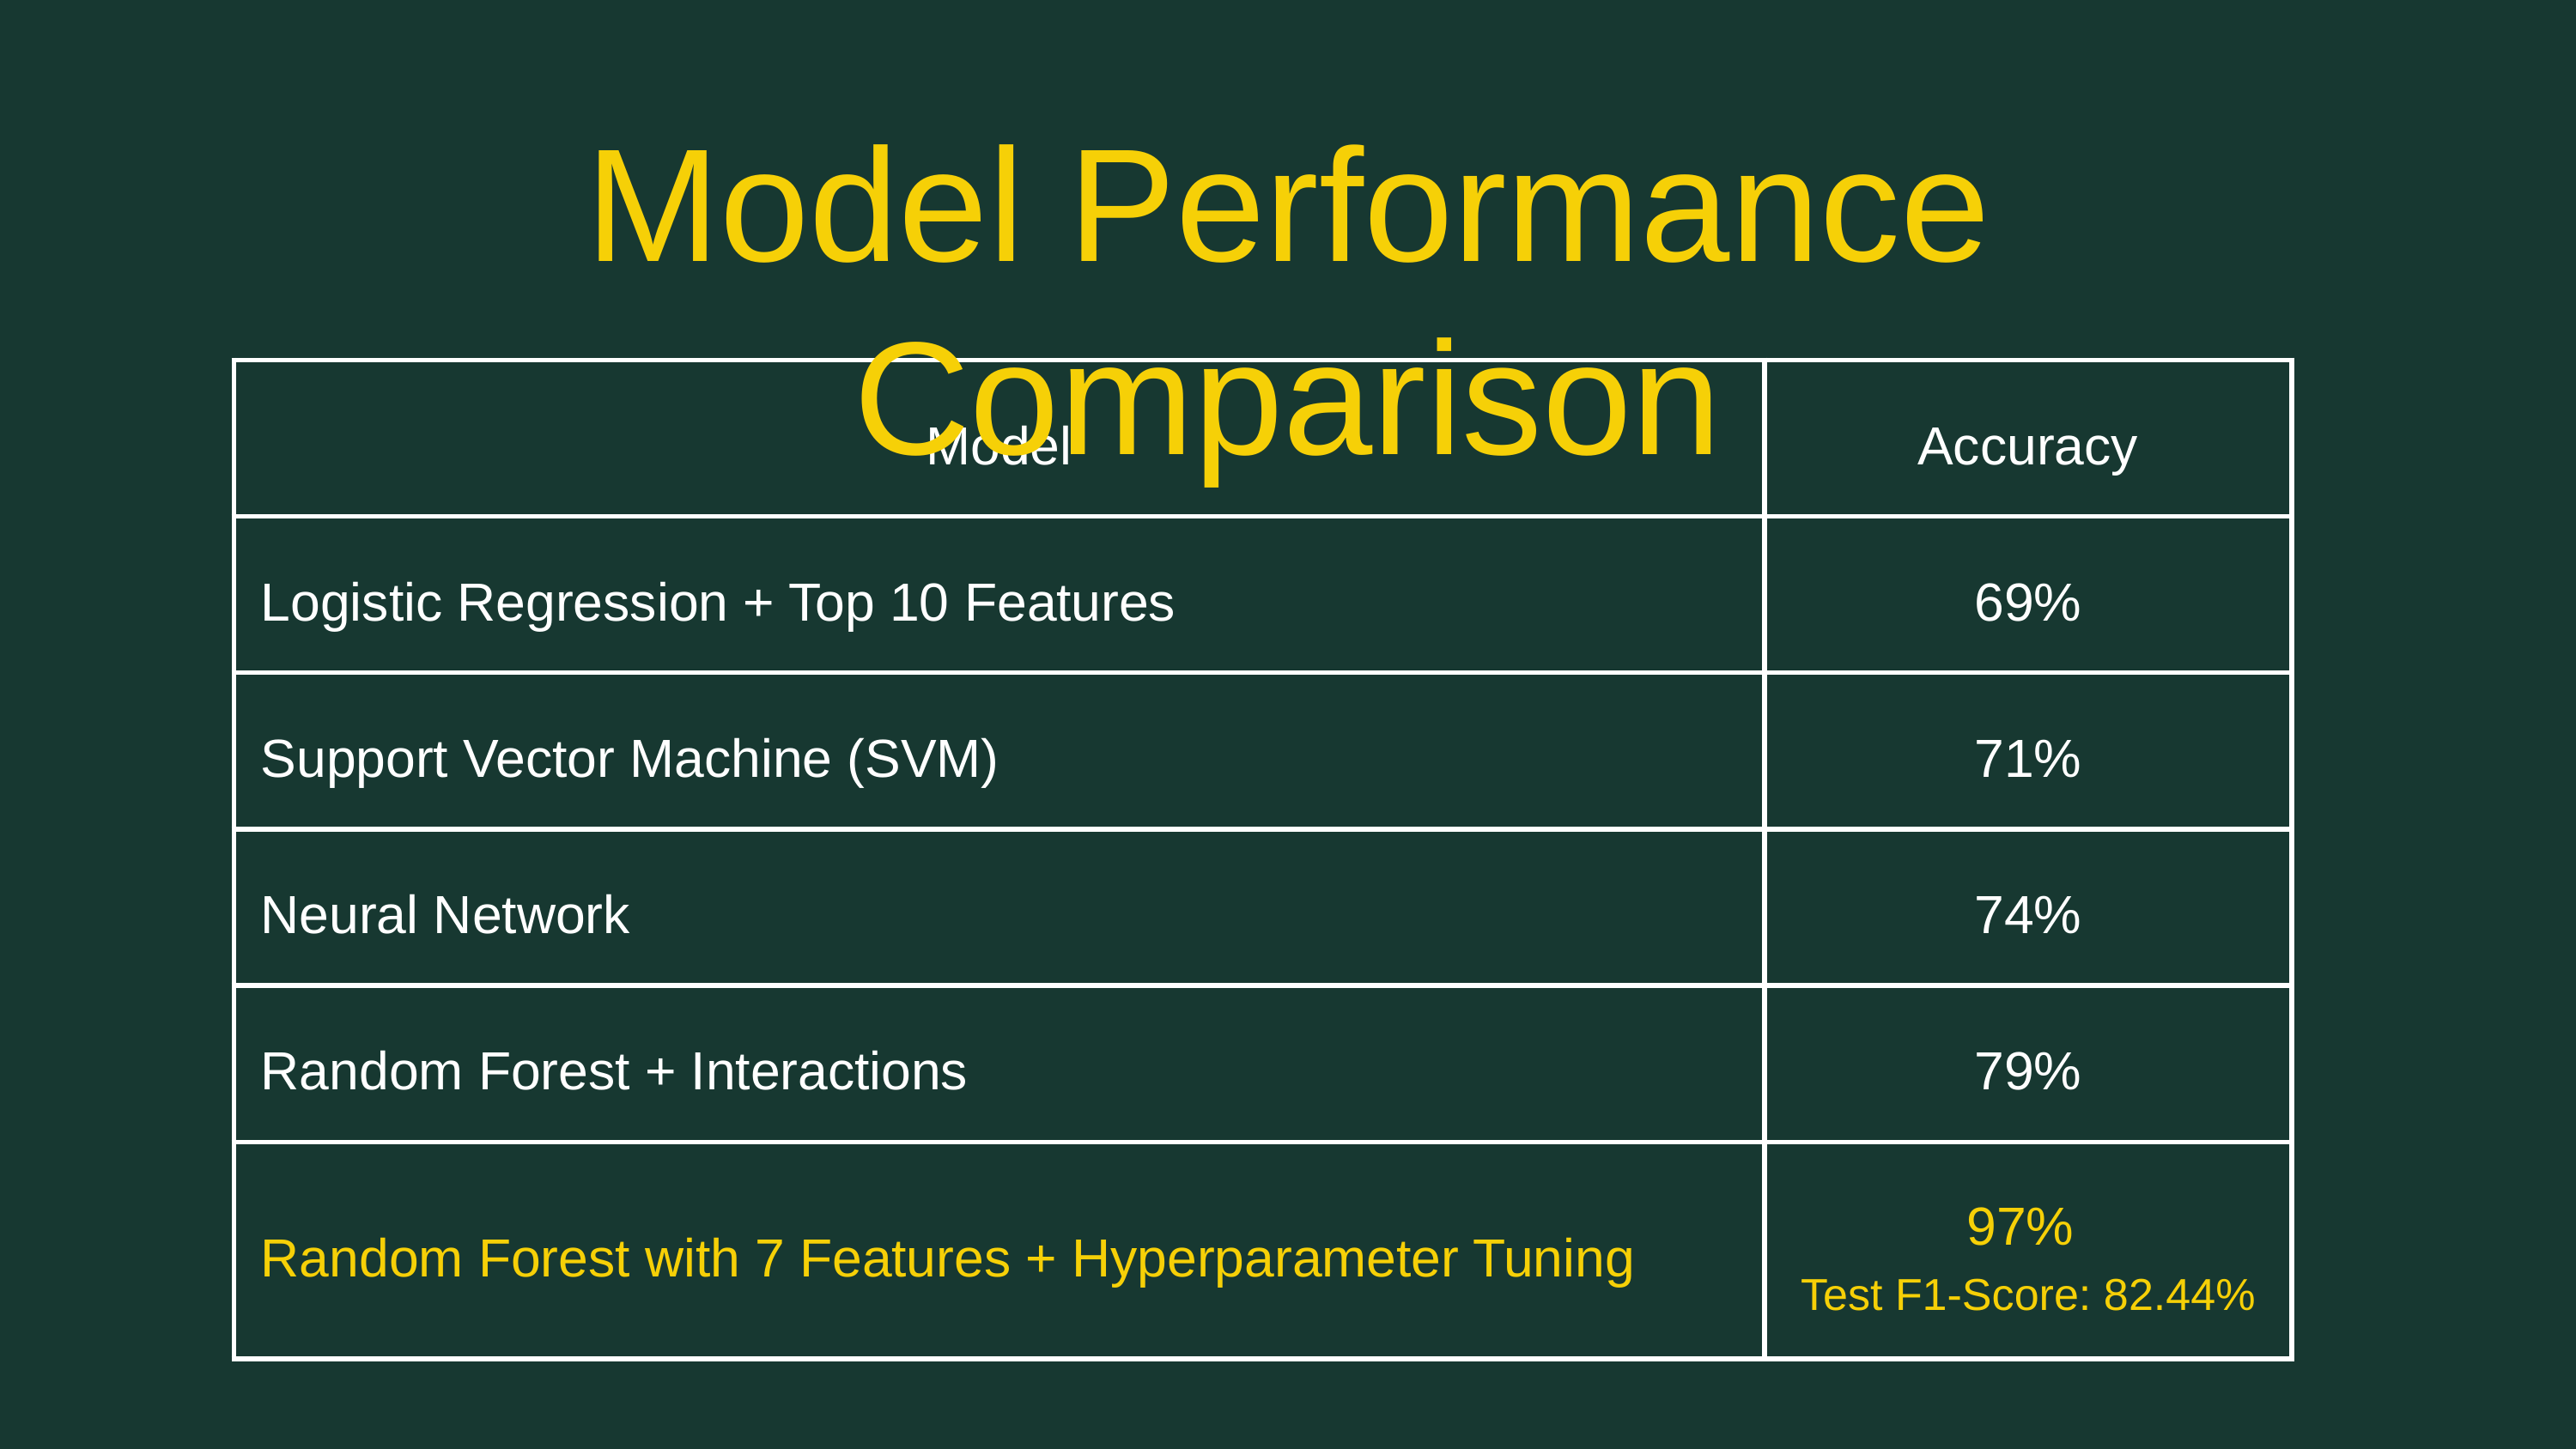

Model Performance Comparison
| Model | Accuracy |
| --- | --- |
| Logistic Regression + Top 10 Features | 69% |
| Support Vector Machine (SVM) | 71% |
| Neural Network | 74% |
| Random Forest + Interactions | 79% |
| Random Forest with 7 Features + Hyperparameter Tuning | 97% Test F1-Score: 82.44% |